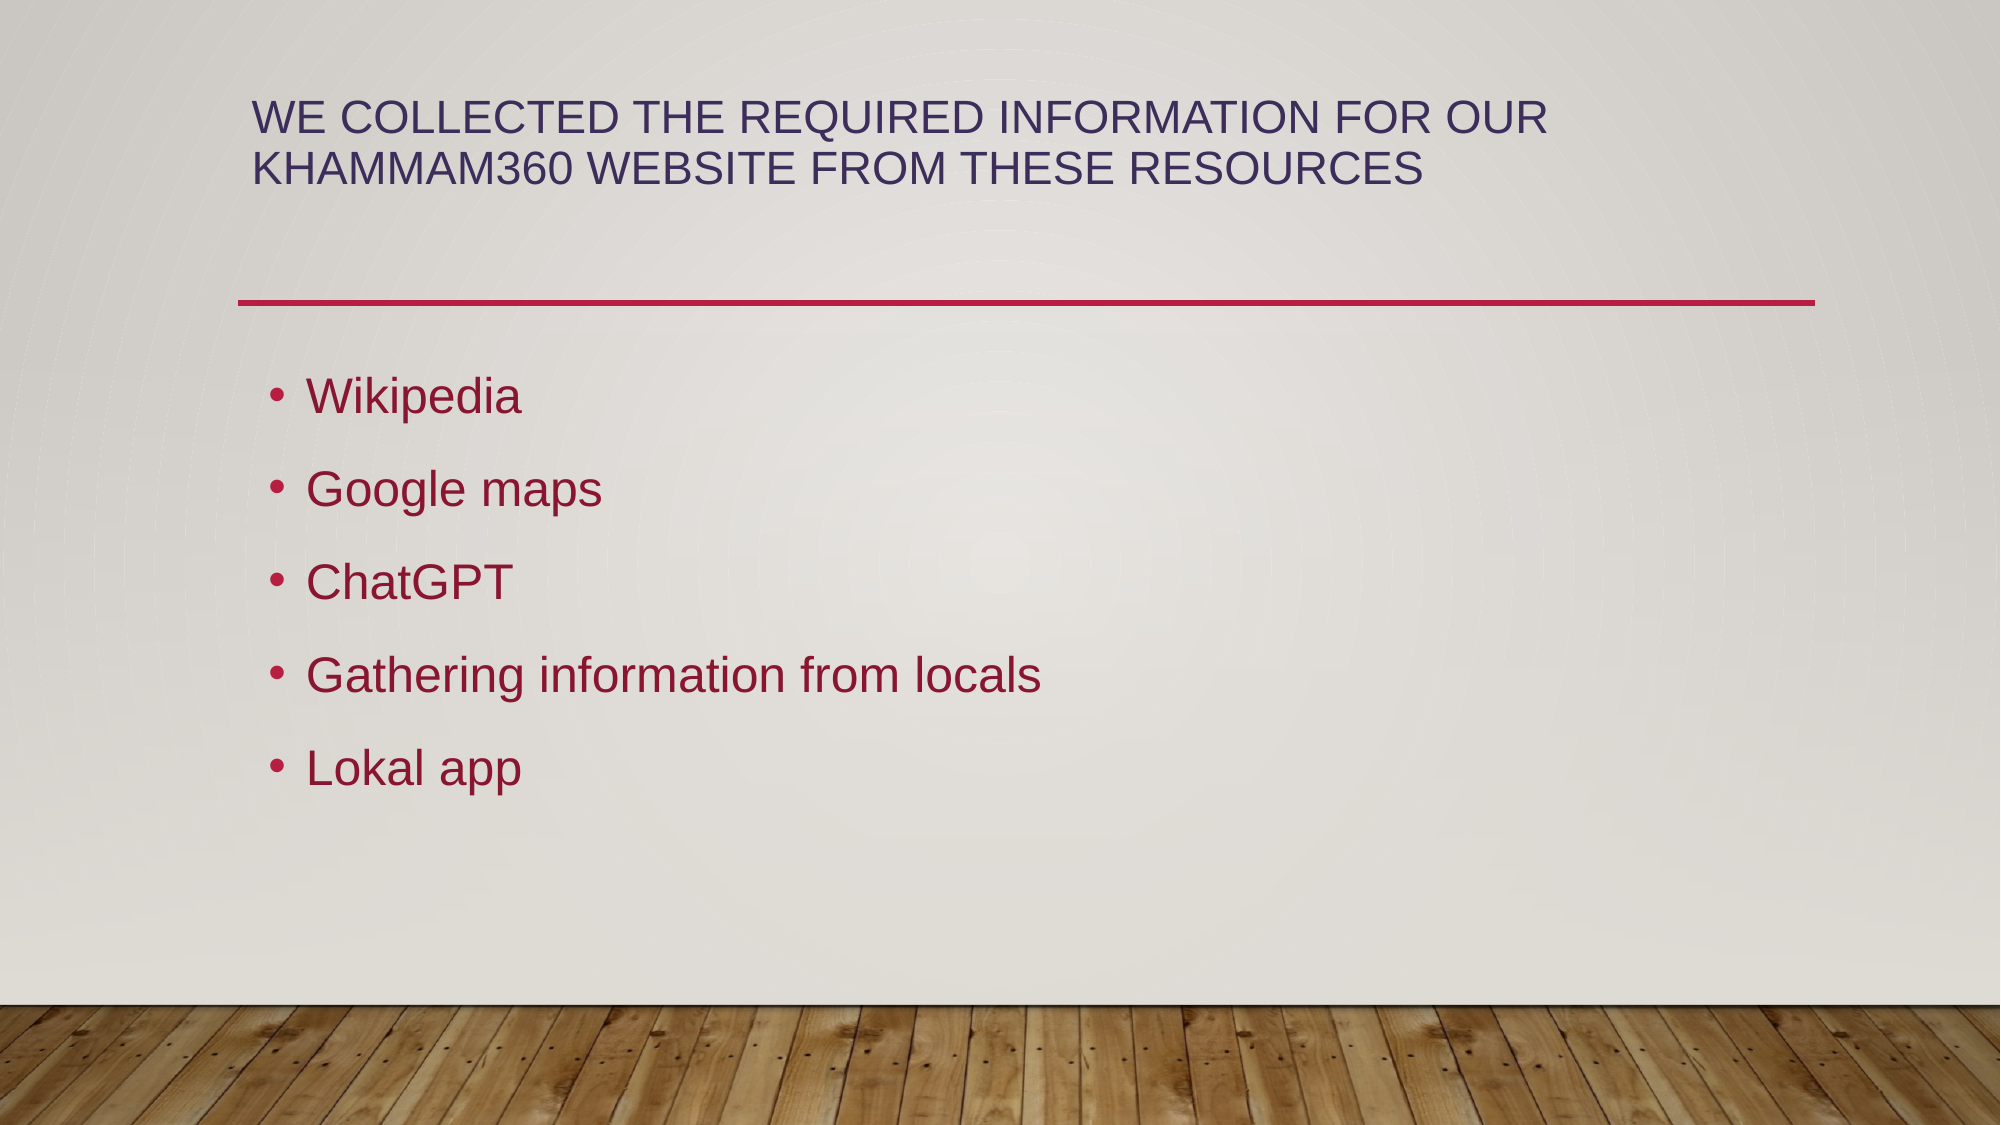

# We collected the required information for our khammam360 website from these resources
Wikipedia
Google maps
ChatGPT
Gathering information from locals
Lokal app